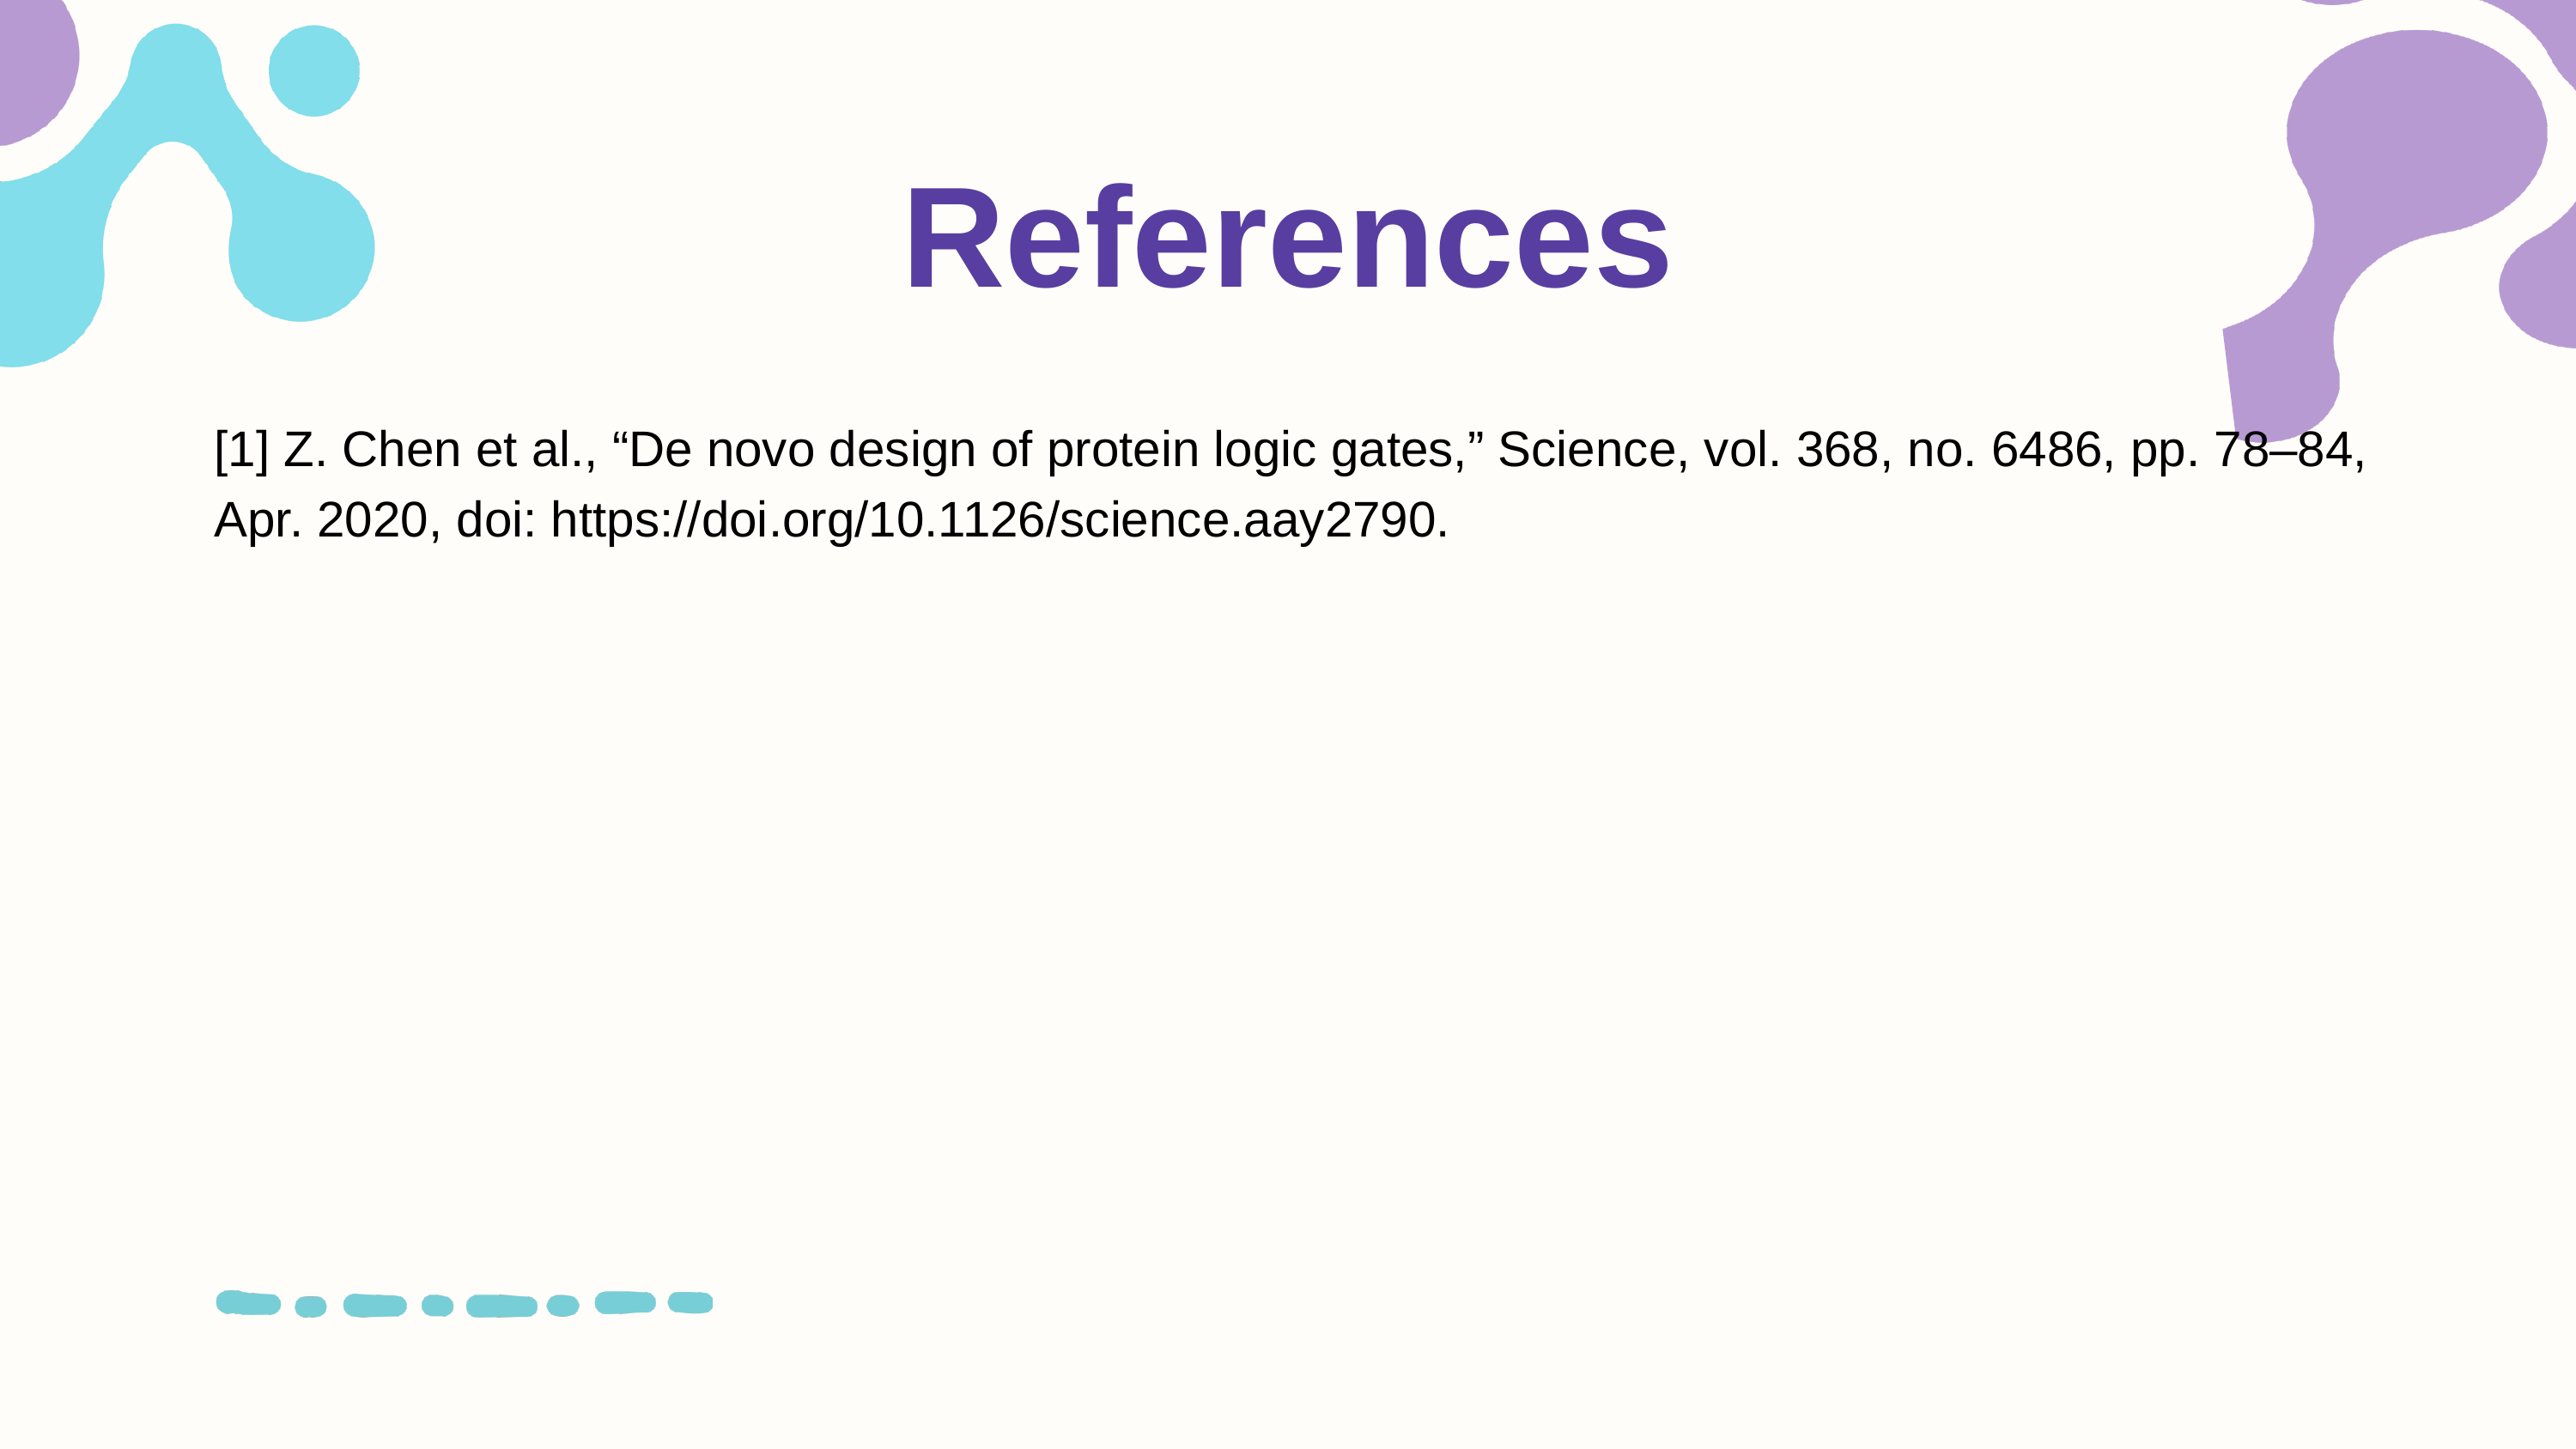

References
[1] Z. Chen et al., “De novo design of protein logic gates,” Science, vol. 368, no. 6486, pp. 78–84, Apr. 2020, doi: https://doi.org/10.1126/science.aay2790.

‌